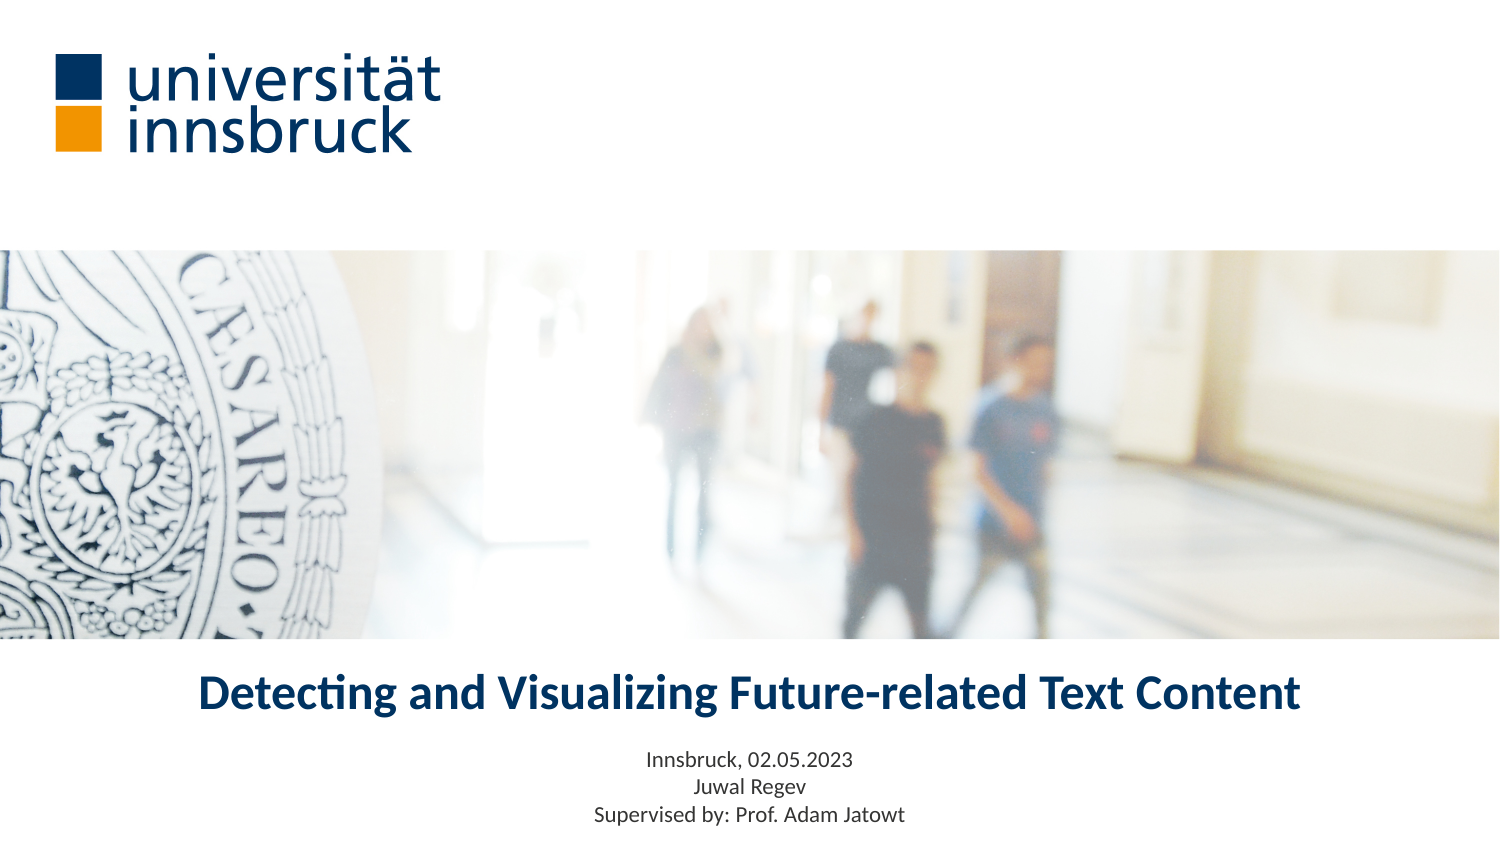

# Detecting and Visualizing Future-related Text Content
Innsbruck, 02.05.2023
Juwal Regev
Supervised by: Prof. Adam Jatowt